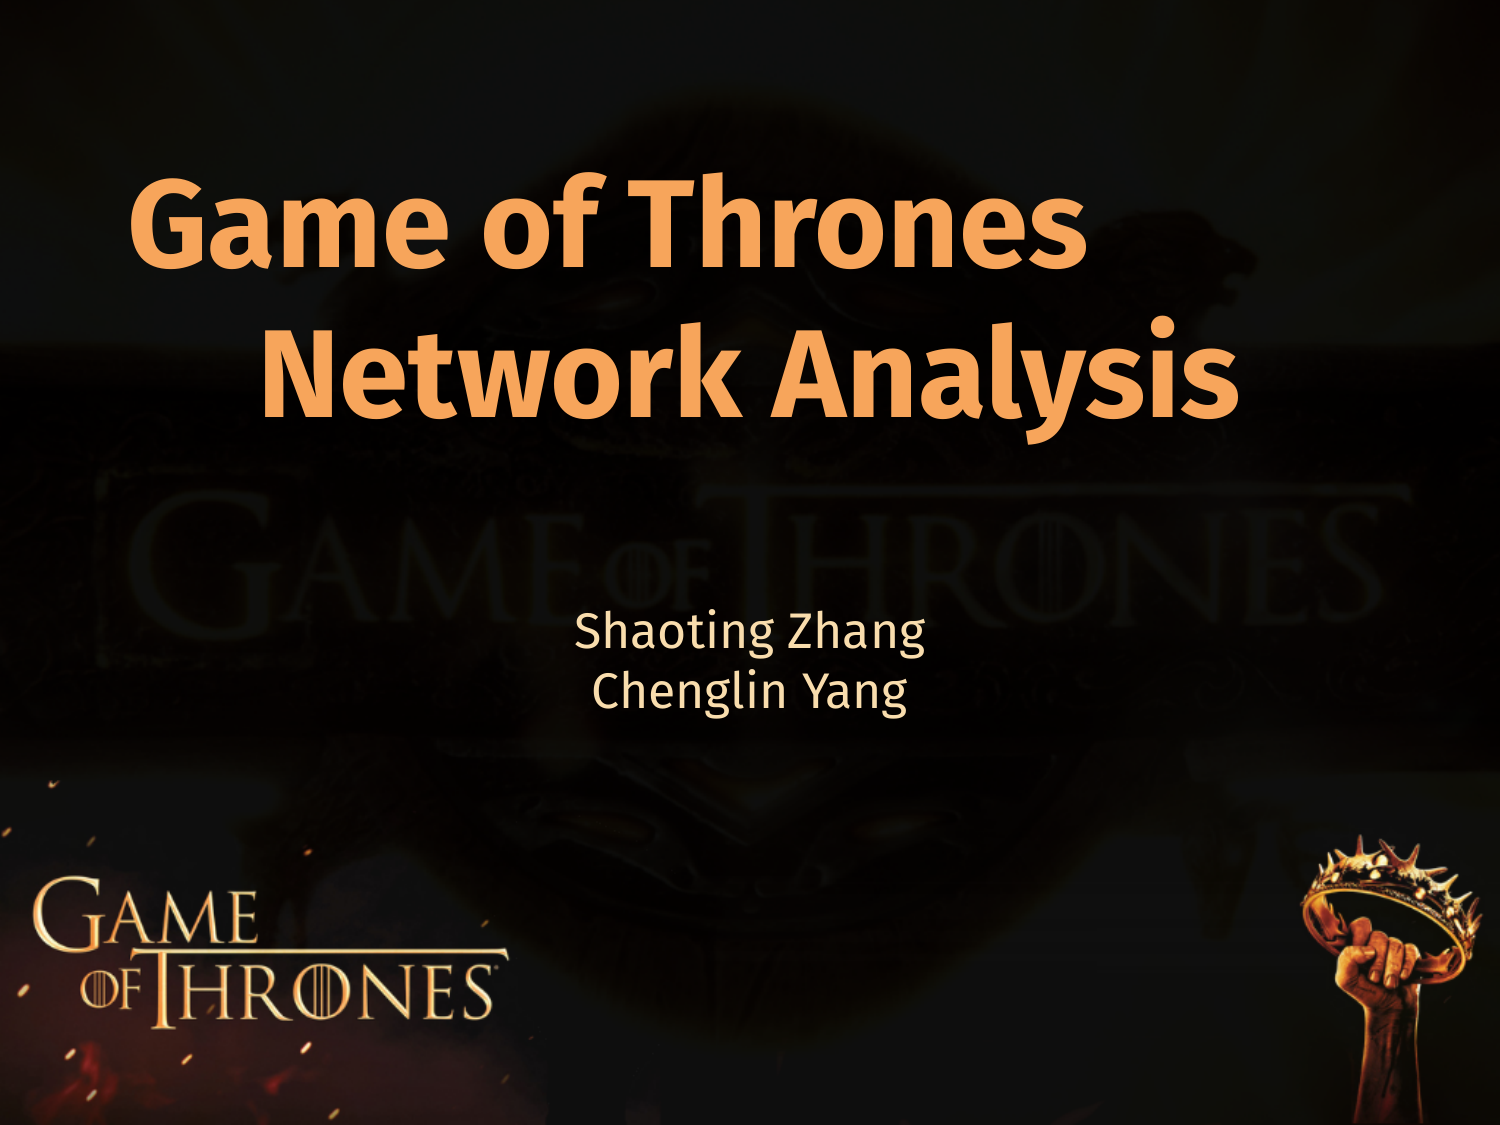

Game of Thrones
Network Analysis
Shaoting Zhang
Chenglin Yang